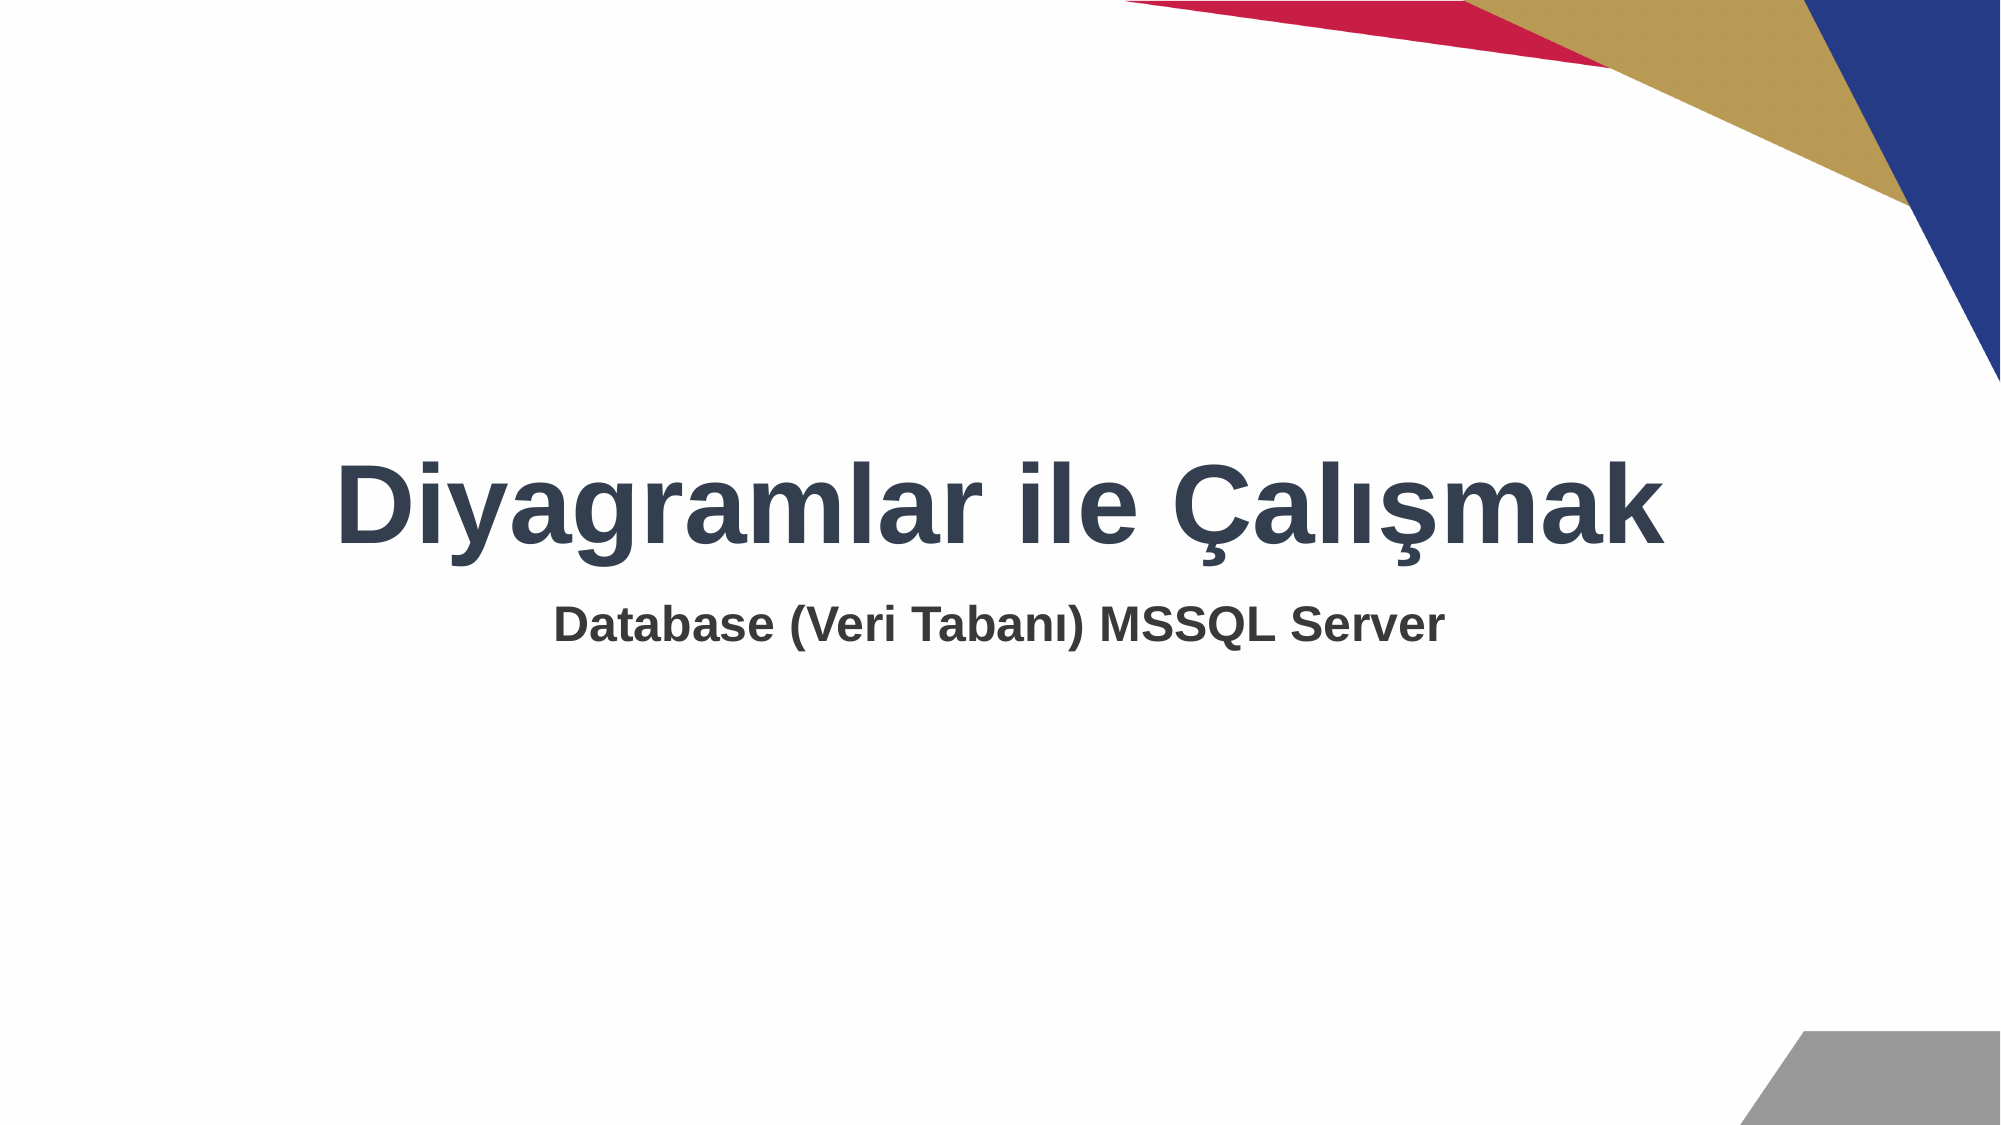

# Diyagramlar ile Çalışmak
Database (Veri Tabanı) MSSQL Server